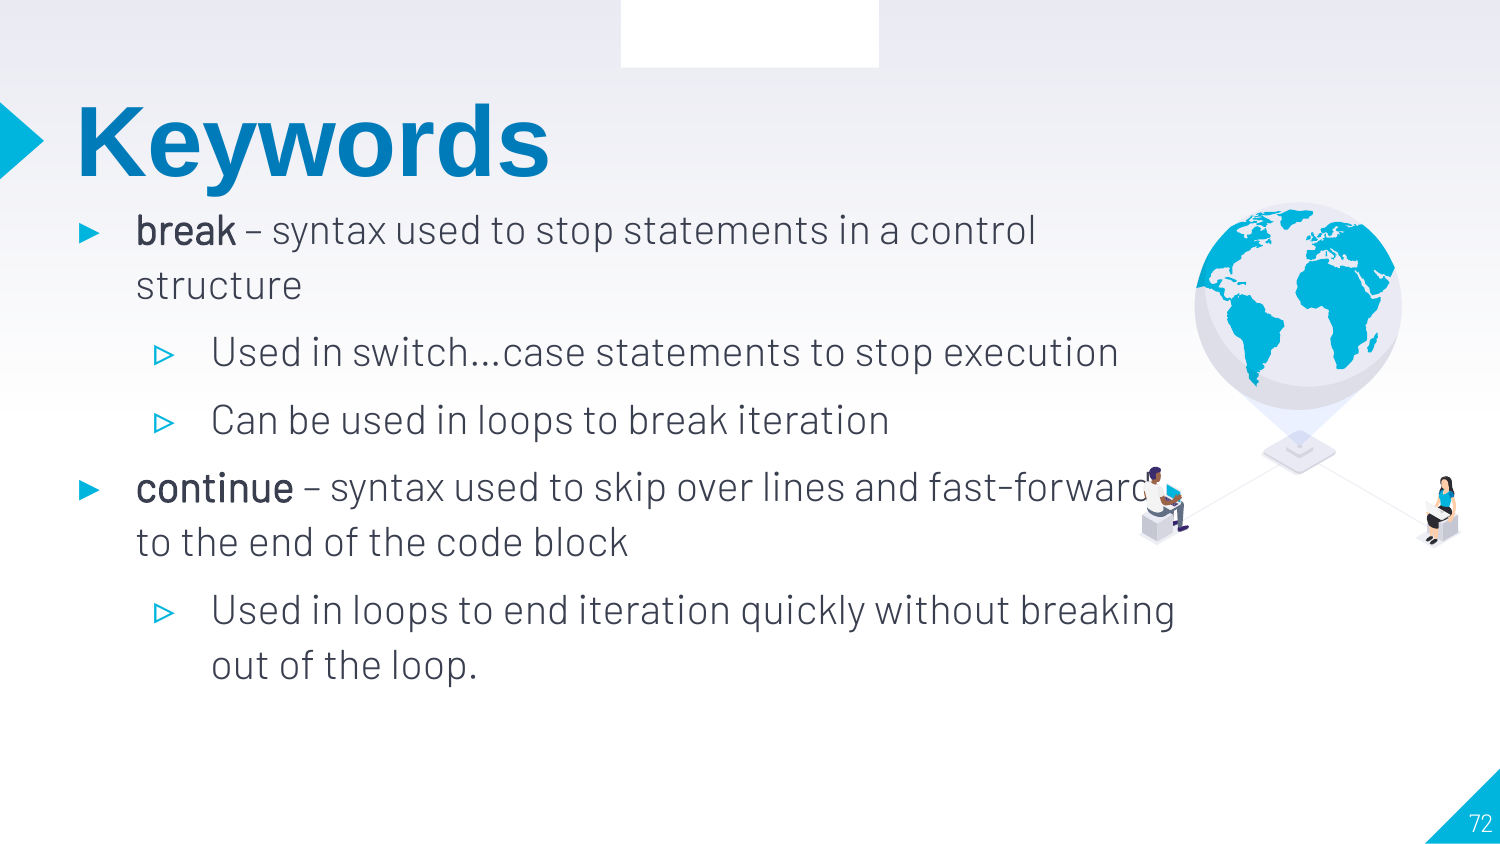

Section Review

# Keywords
break – syntax used to stop statements in a control structure
Used in switch…case statements to stop execution
Can be used in loops to break iteration
continue – syntax used to skip over lines and fast-forward to the end of the code block
Used in loops to end iteration quickly without breaking out of the loop.

72